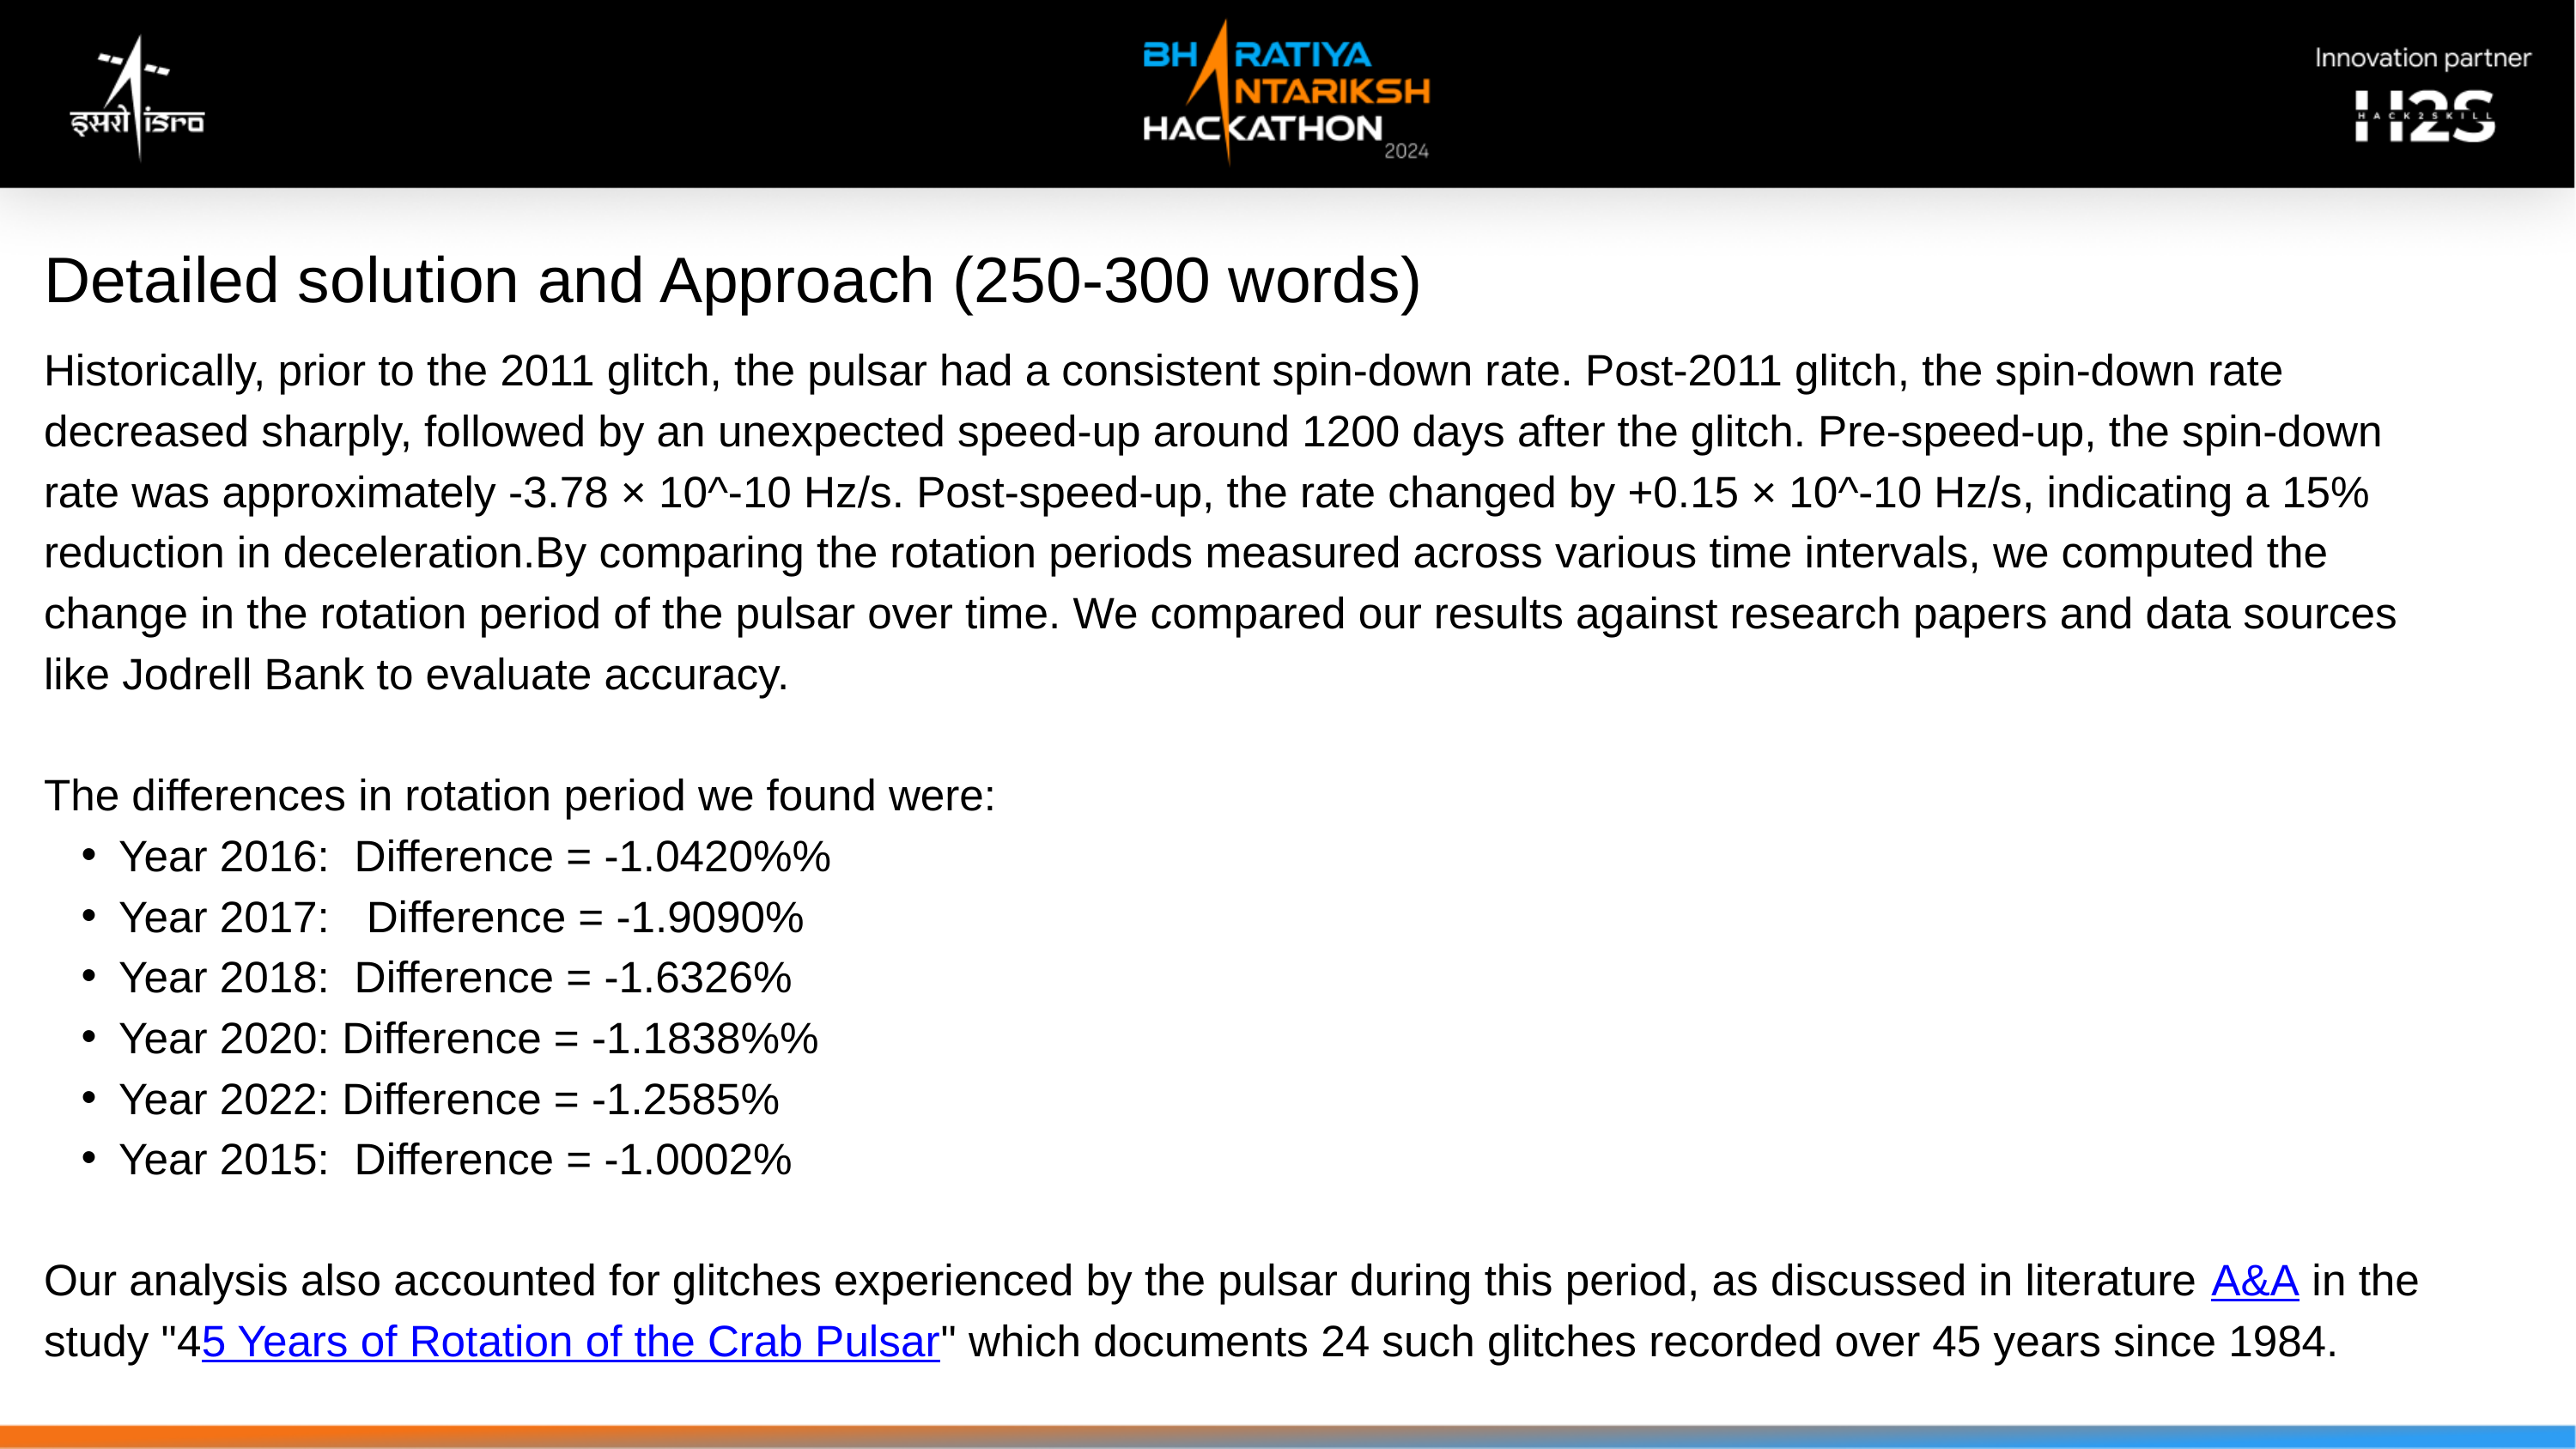

Detailed solution and Approach (250-300 words)
Historically, prior to the 2011 glitch, the pulsar had a consistent spin-down rate. Post-2011 glitch, the spin-down rate decreased sharply, followed by an unexpected speed-up around 1200 days after the glitch. Pre-speed-up, the spin-down rate was approximately -3.78 × 10^-10 Hz/s. Post-speed-up, the rate changed by +0.15 × 10^-10 Hz/s, indicating a 15% reduction in deceleration.By comparing the rotation periods measured across various time intervals, we computed the change in the rotation period of the pulsar over time. We compared our results against research papers and data sources like Jodrell Bank to evaluate accuracy.

The differences in rotation period we found were:
Year 2016:  Difference = -1.0420%%
Year 2017:   Difference = -1.9090%
Year 2018:  Difference = -1.6326%
Year 2020: Difference = -1.1838%%
Year 2022: Difference = -1.2585%
Year 2015:  Difference = -1.0002%

Our analysis also accounted for glitches experienced by the pulsar during this period, as discussed in literature A&A in the study "45 Years of Rotation of the Crab Pulsar" which documents 24 such glitches recorded over 45 years since 1984.